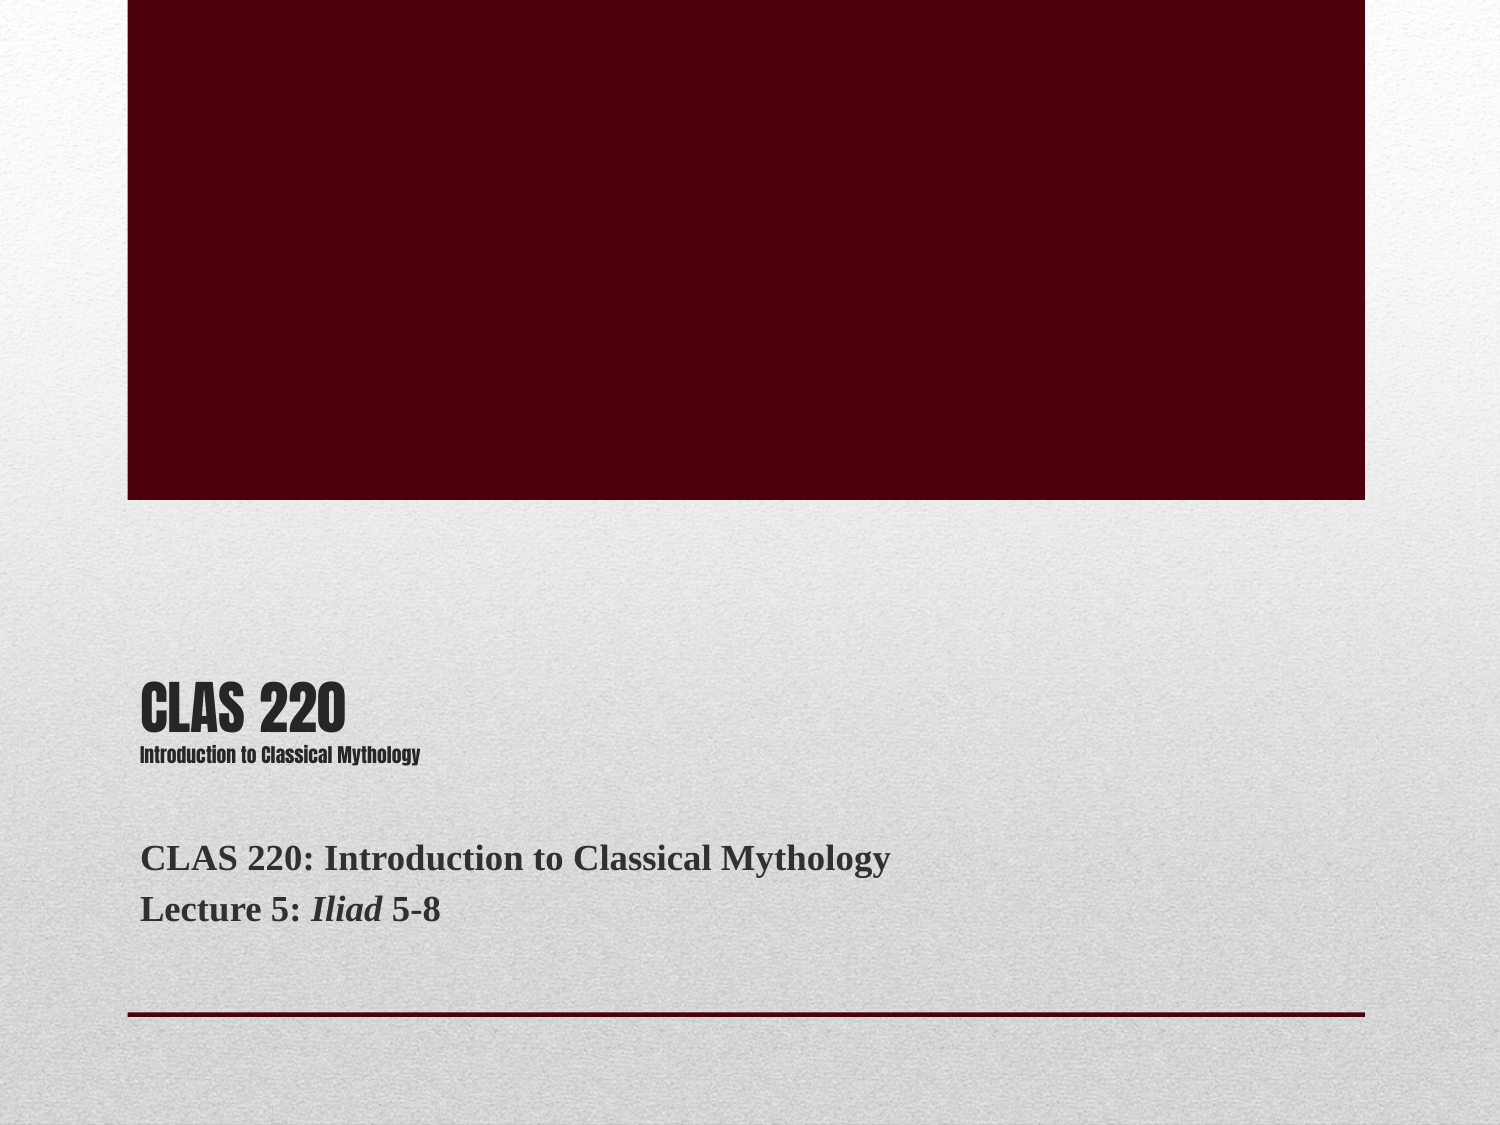

# CLAS 220 Introduction to Classical Mythology

CLAS 220: Introduction to Classical Mythology
Lecture 5: Iliad 5-8